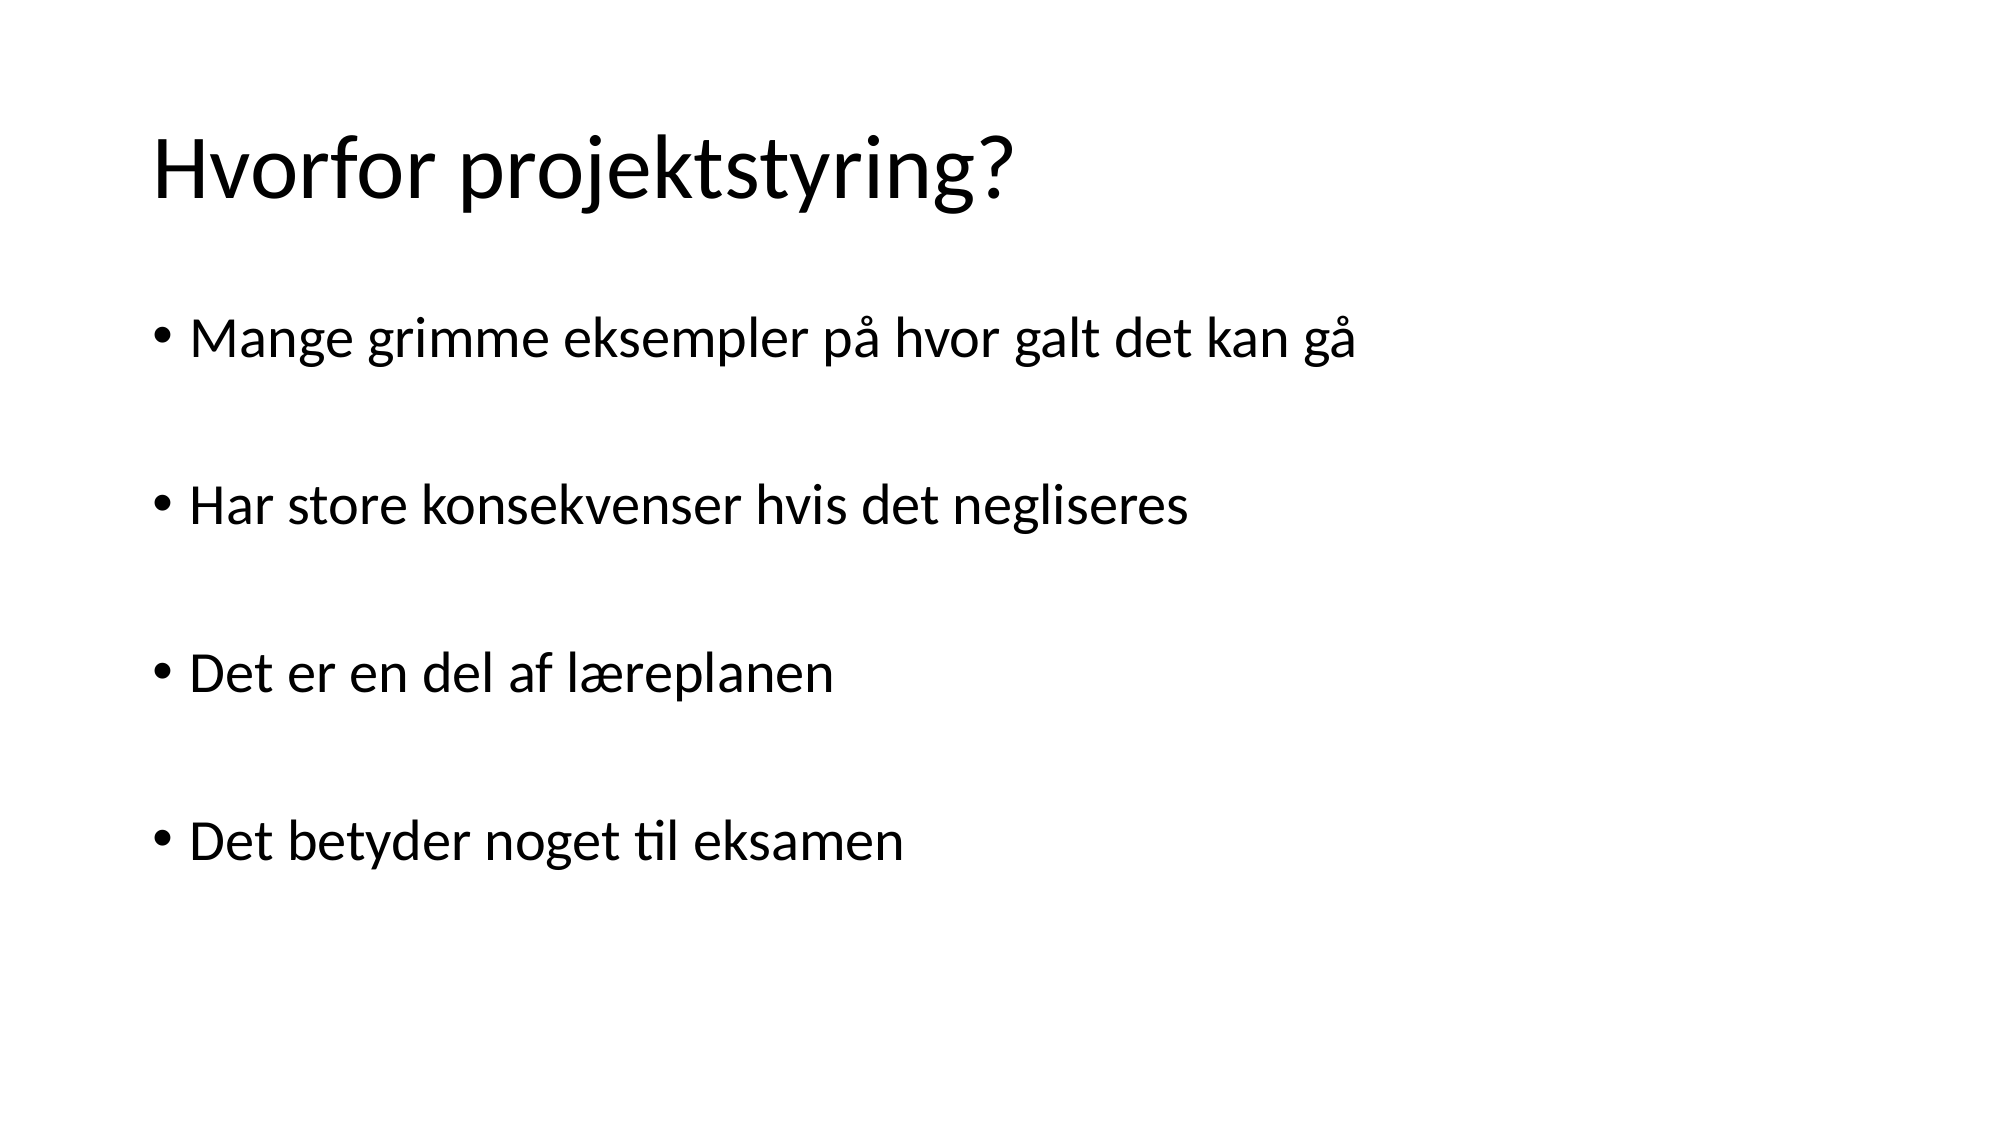

# Hvorfor projektstyring?
Mange grimme eksempler på hvor galt det kan gå

Har store konsekvenser hvis det negliseres

Det er en del af læreplanen

Det betyder noget til eksamen